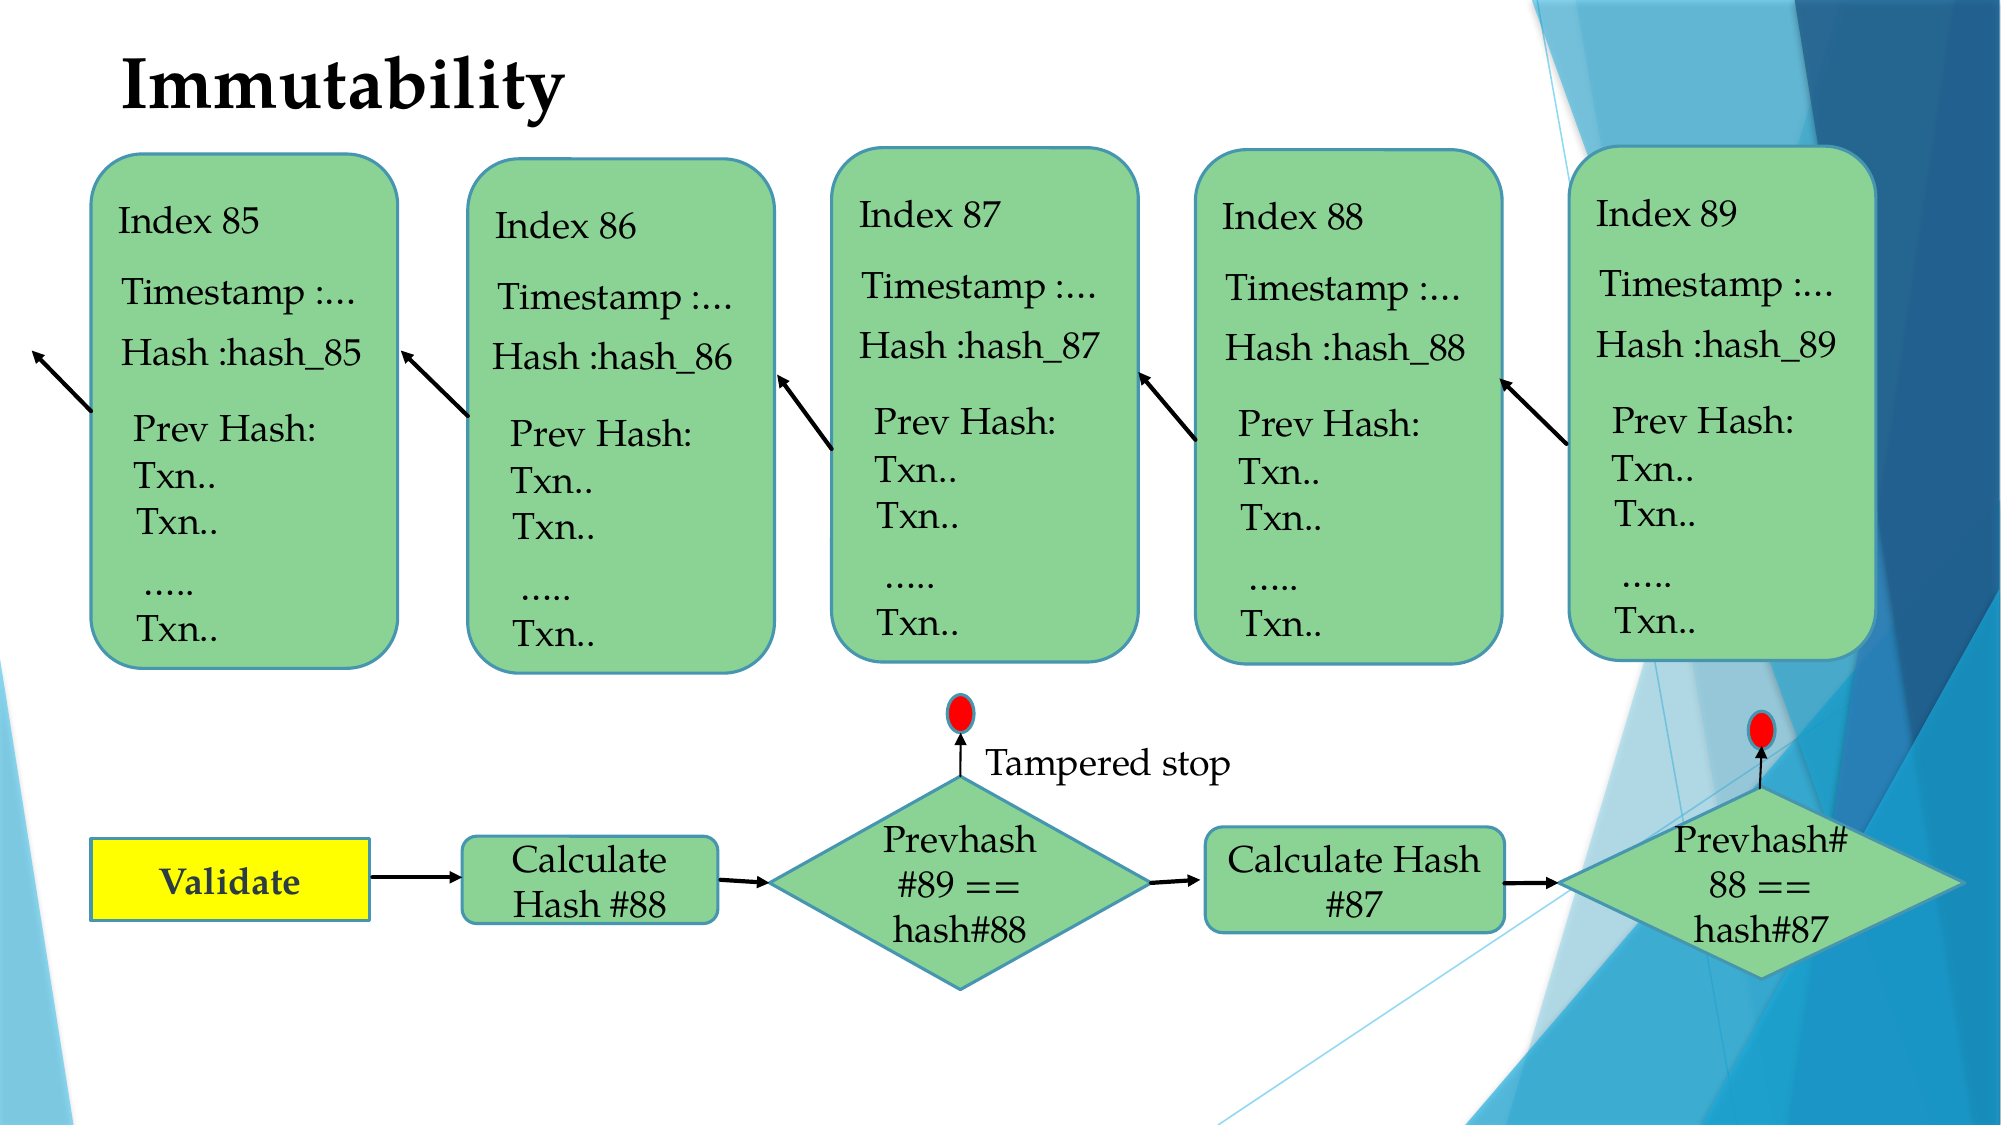

# Immutability

Index 89
Timestamp :…
Hash :hash_89
Prev Hash:
Txn..
Txn..
…..
Txn..

Index 87
Timestamp :…
Hash :hash_87
Prev Hash:
Txn..
Txn..
…..
Txn..

Index 88
Timestamp :…
Hash :hash_88
Prev Hash:
Txn..
Txn..
…..
Txn..

Index 85
Timestamp :…
Hash :hash_85
Prev Hash:
Txn..
Txn..
…..
Txn..

Index 86
Timestamp :…
Hash :hash_86
Prev Hash:
Txn..
Txn..
…..
Txn..
Prevhash#89 == hash#88
Prevhash#88 == hash#87
Calculate Hash #87
Calculate Hash #88
Validate

Tampered stop